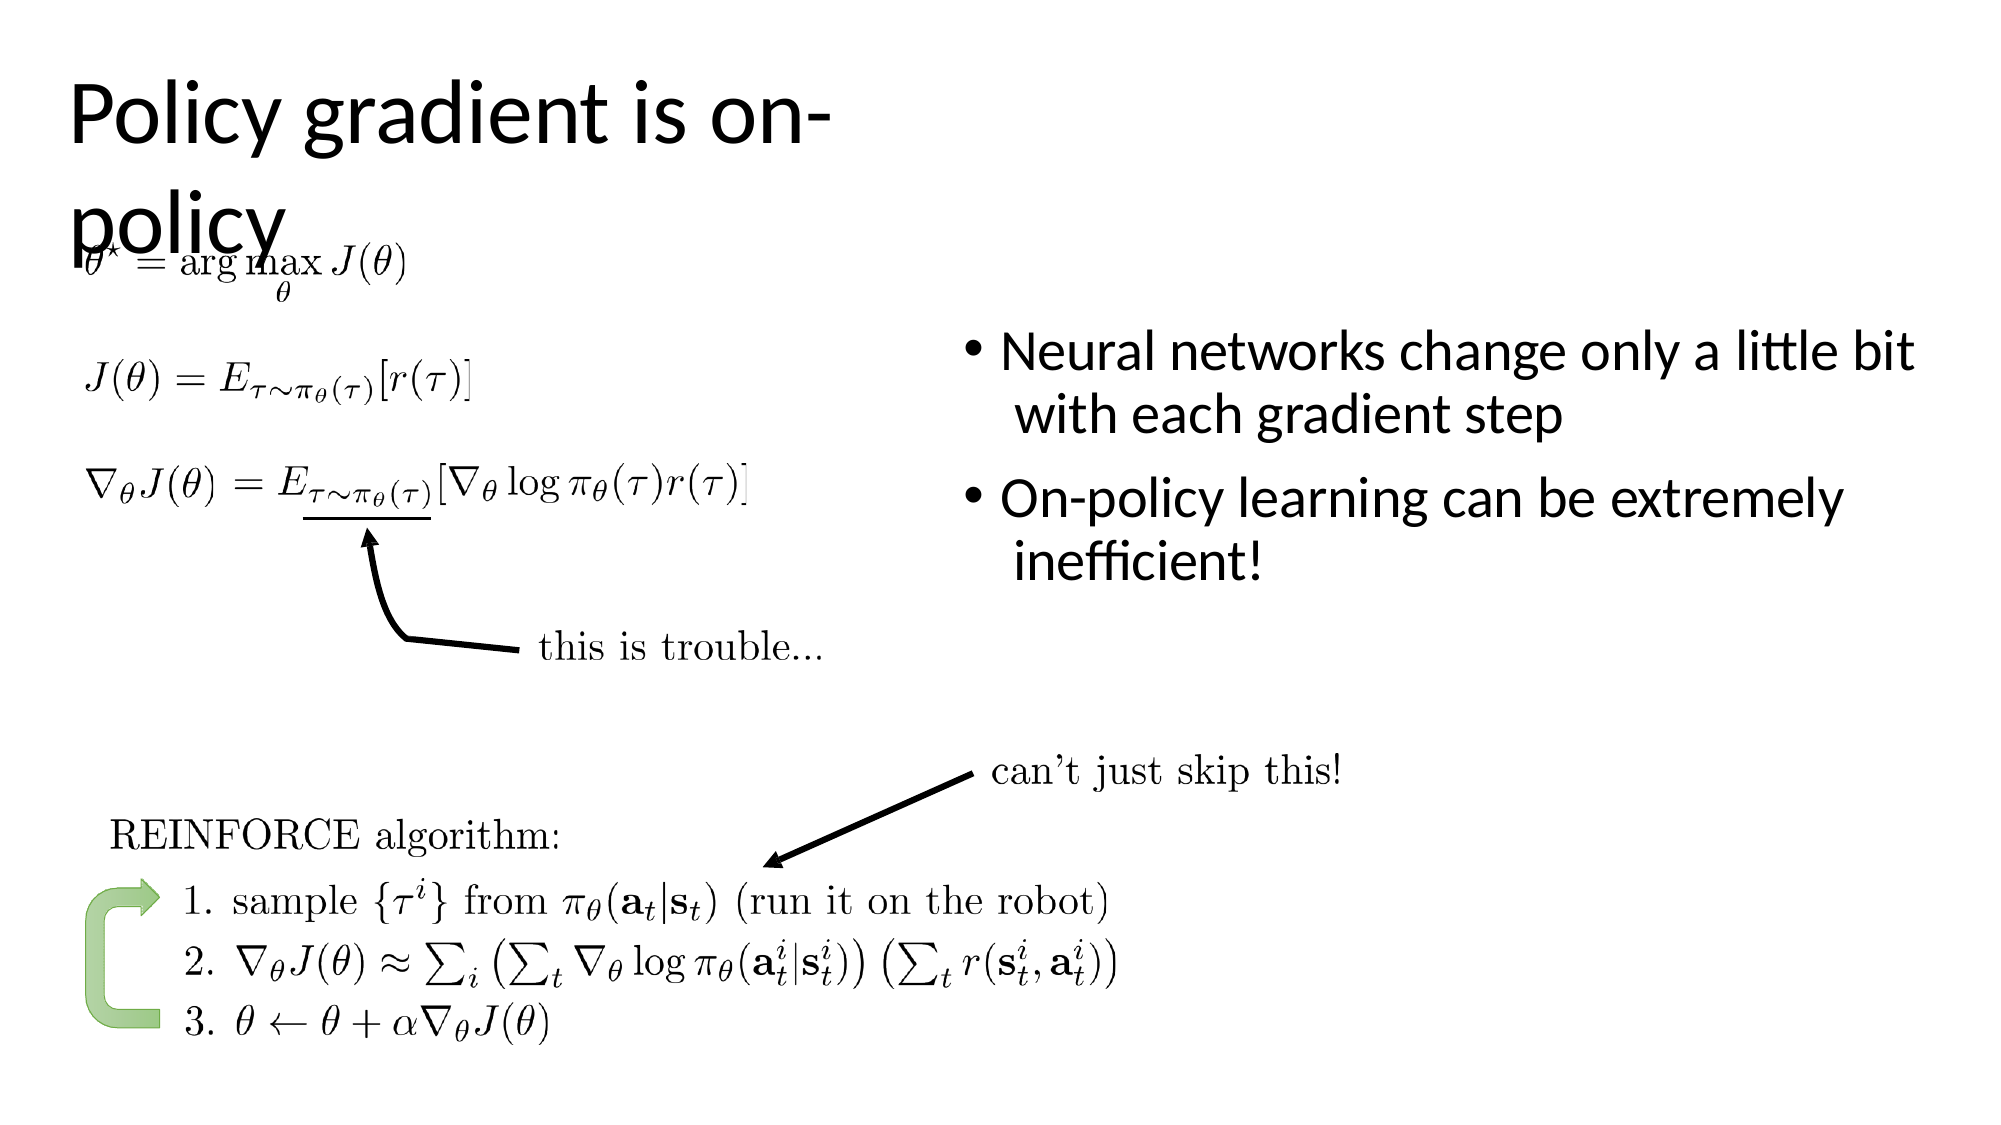

# Policy gradient is on-policy

Neural networks change only a little bit  with each gradient step
On-policy learning can be extremely  inefficient!